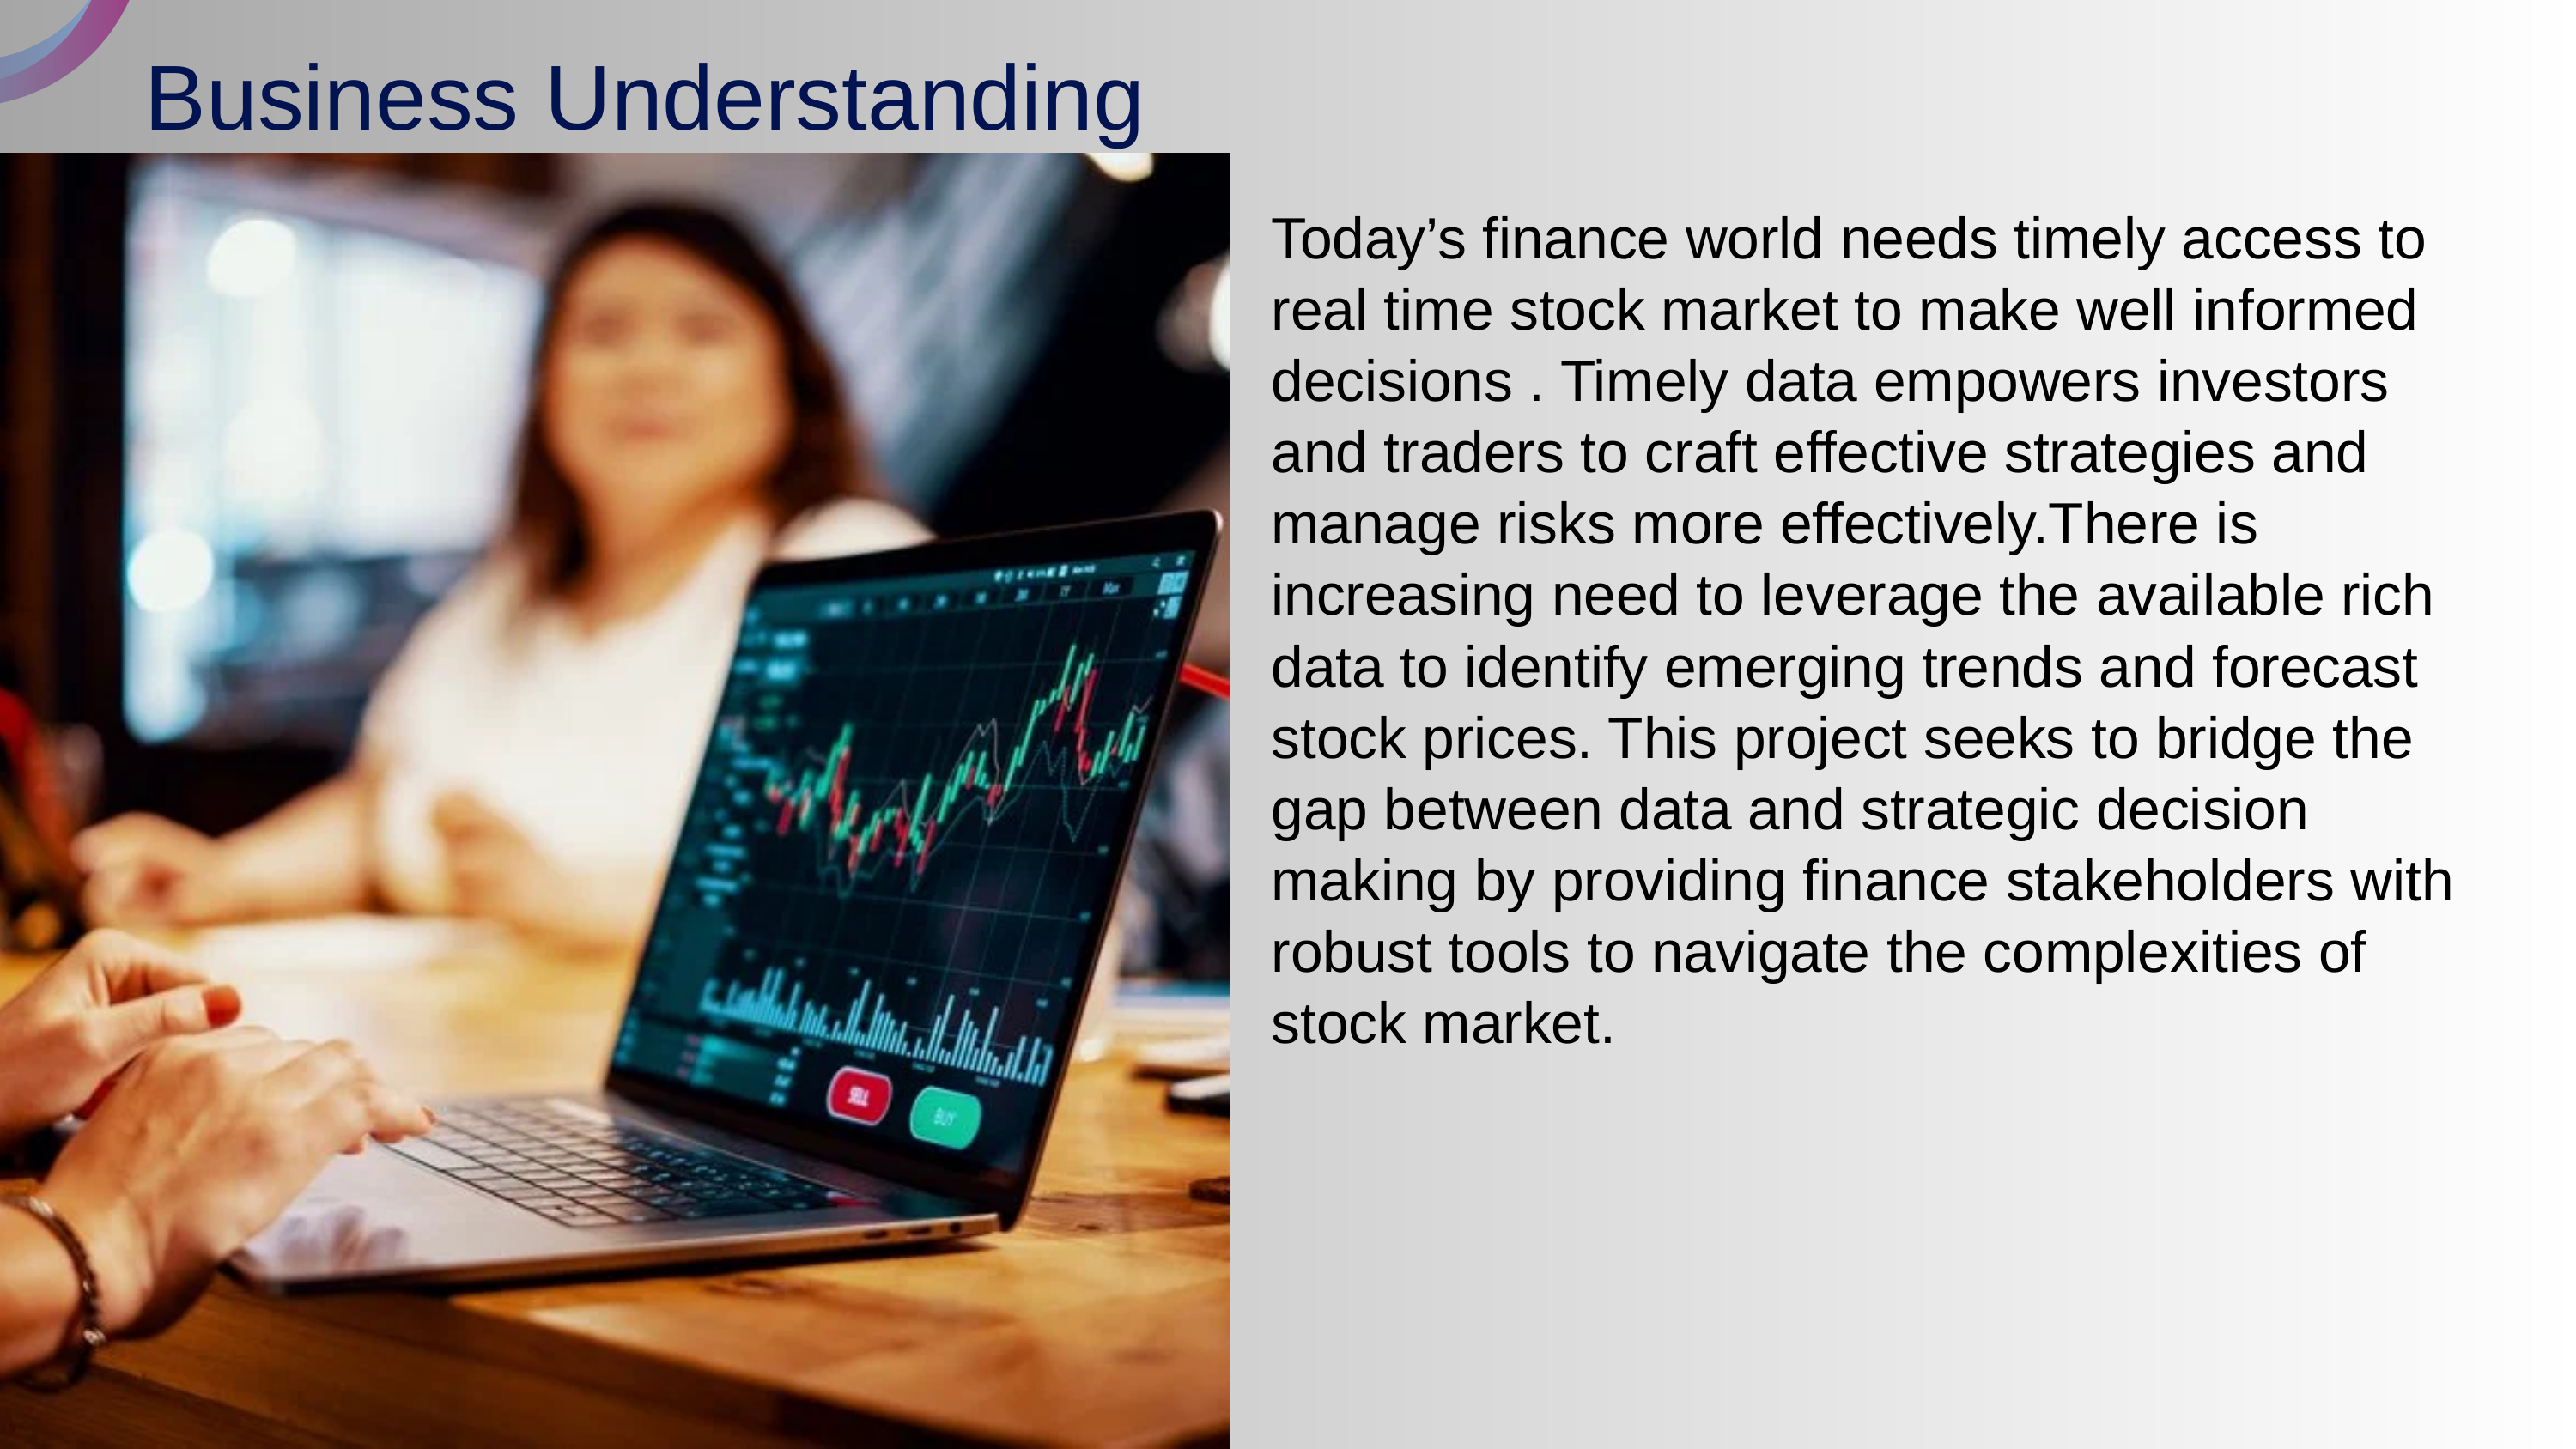

Business Understanding

Today’s finance world needs timely access to real time stock market to make well informed decisions . Timely data empowers investors and traders to craft effective strategies and manage risks more effectively.There is increasing need to leverage the available rich data to identify emerging trends and forecast stock prices. This project seeks to bridge the gap between data and strategic decision making by providing finance stakeholders with robust tools to navigate the complexities of stock market.